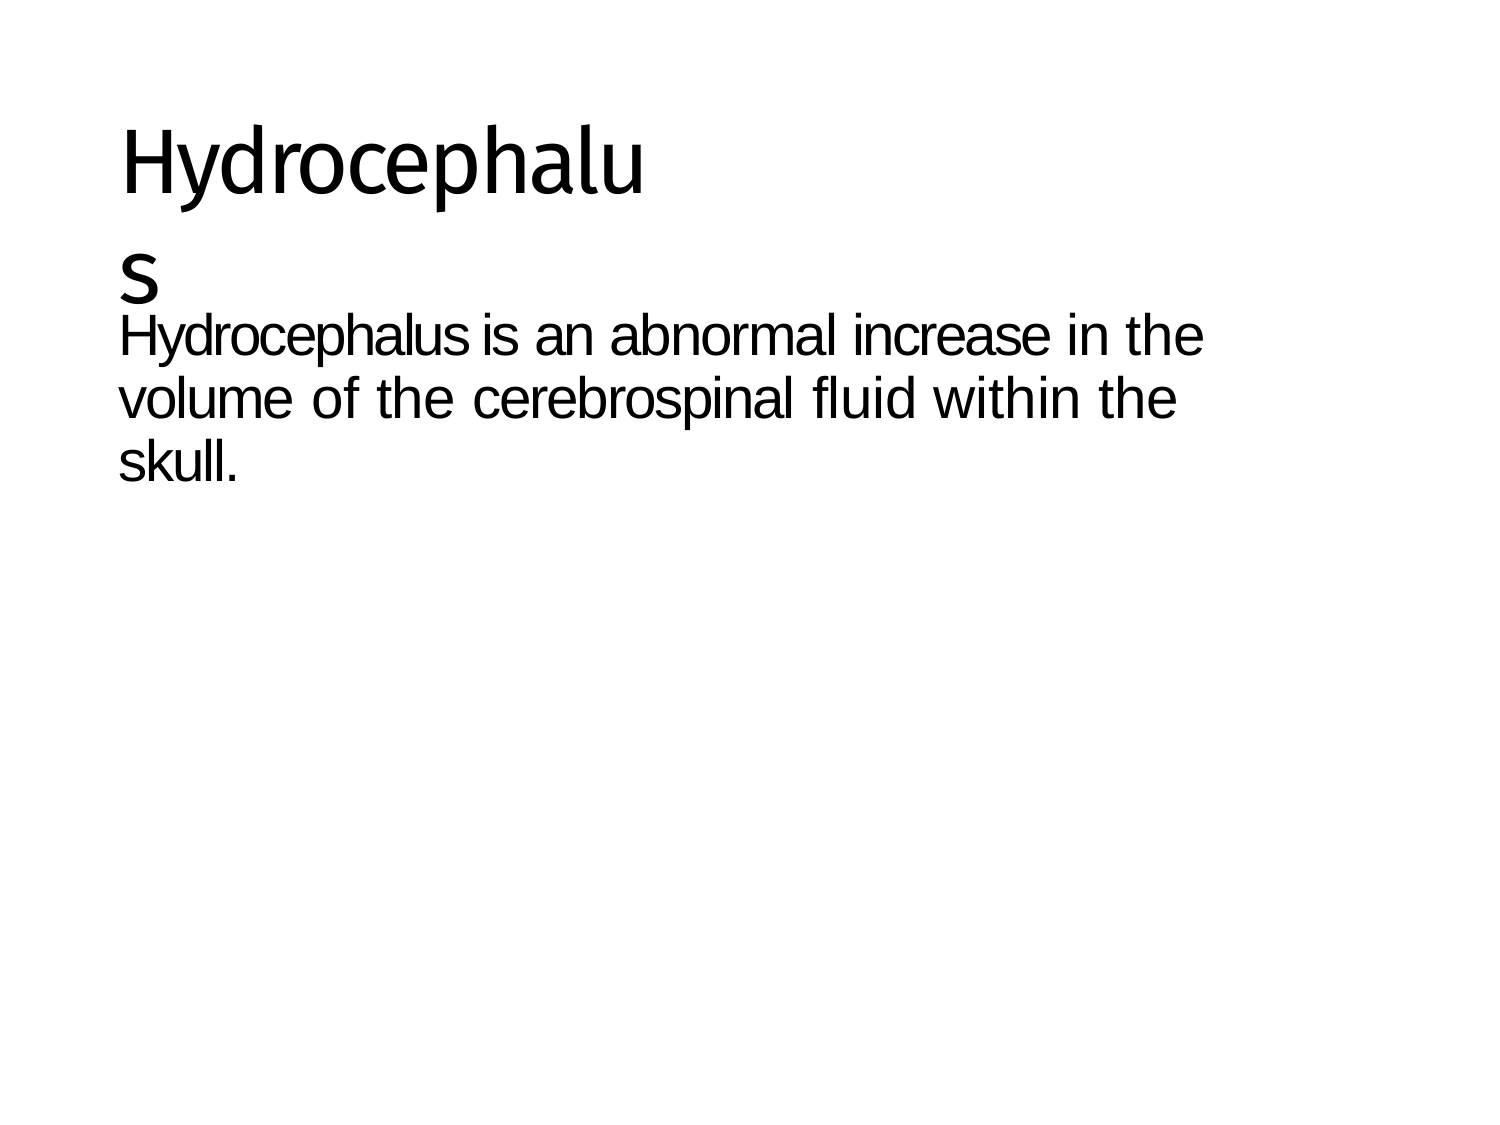

Hydrocephalus
Hydrocephalus is an abnormal increase in the  volume of the cerebrospinal fluid within the skull.